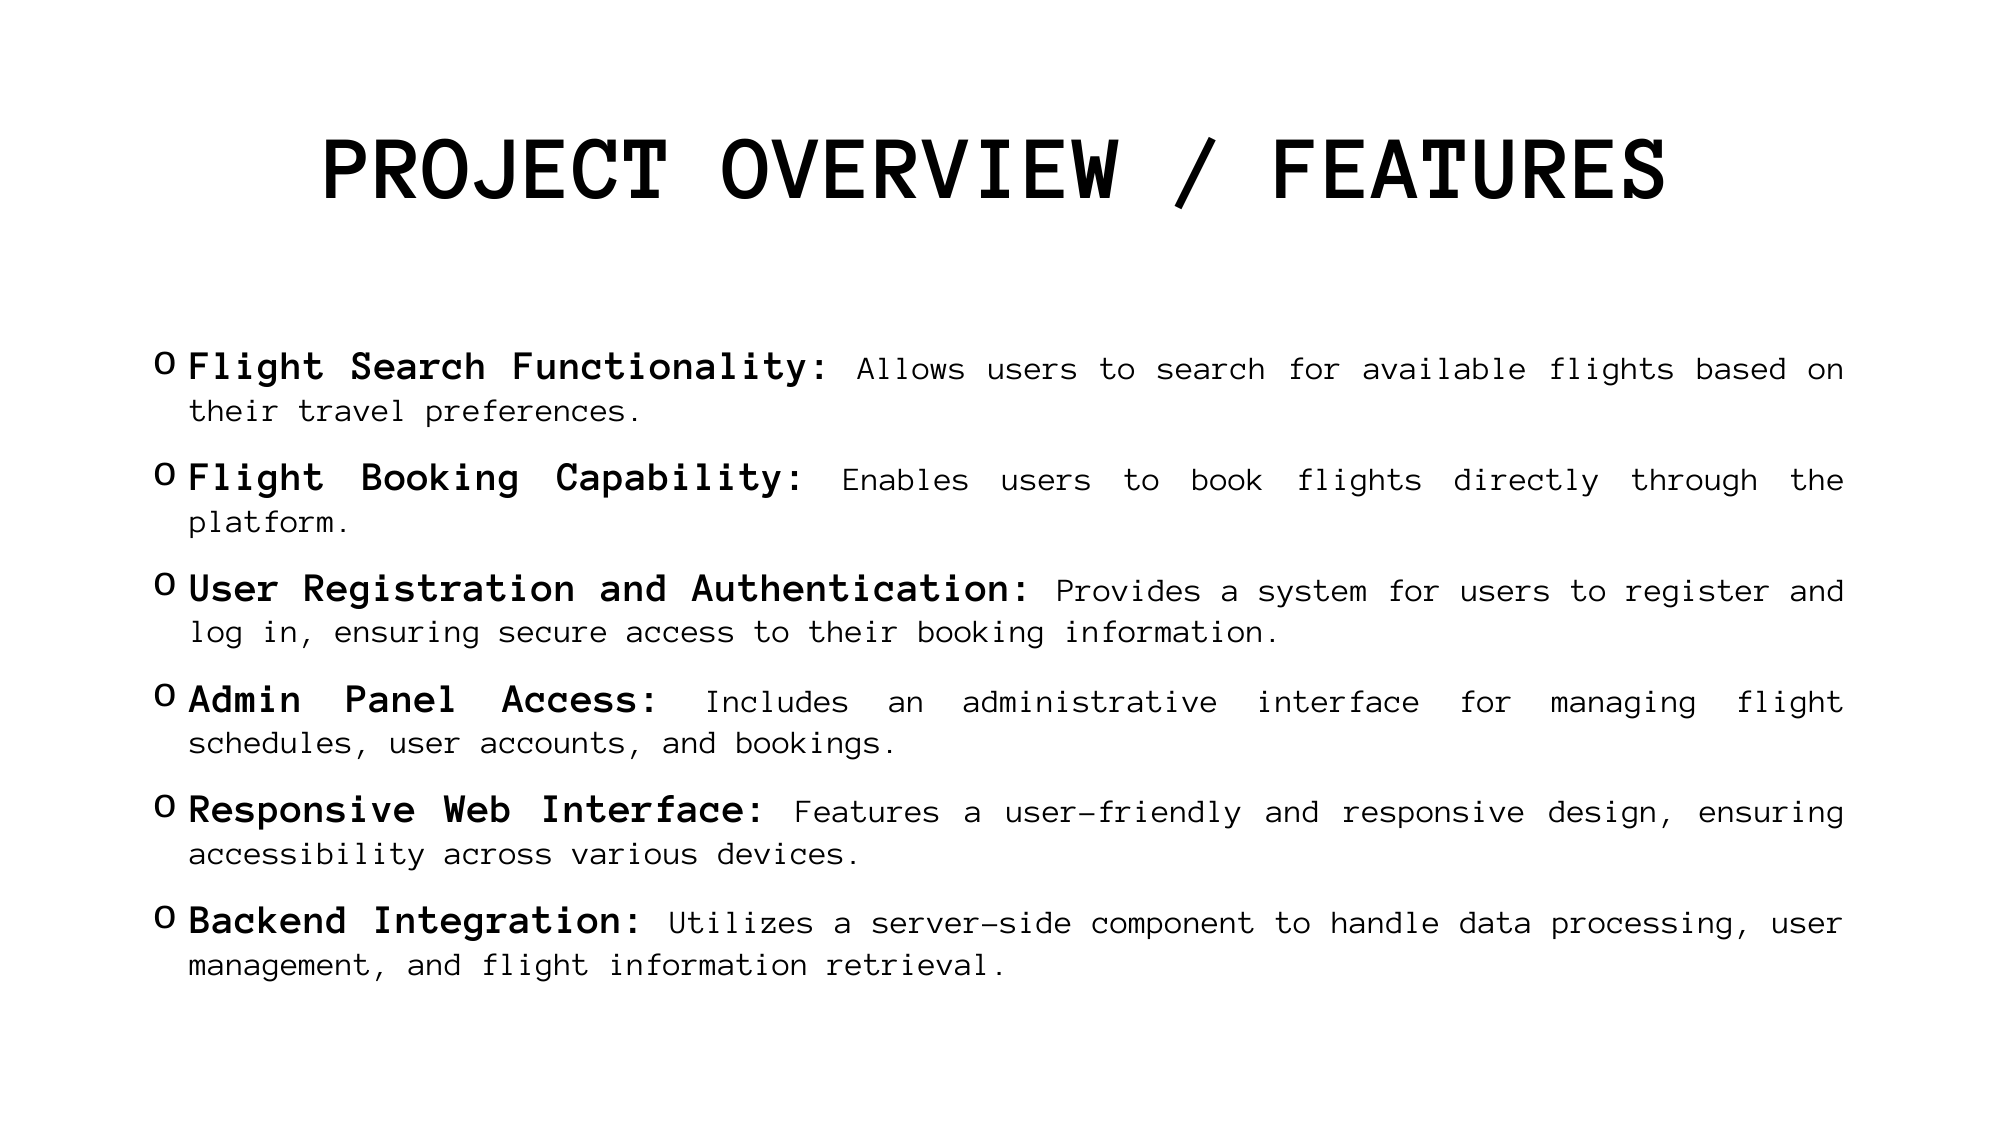

# PROJECT OVERVIEW / FEATURES
Flight Search Functionality: Allows users to search for available flights based on their travel preferences.
Flight Booking Capability: Enables users to book flights directly through the platform.
User Registration and Authentication: Provides a system for users to register and log in, ensuring secure access to their booking information.
Admin Panel Access: Includes an administrative interface for managing flight schedules, user accounts, and bookings.
Responsive Web Interface: Features a user-friendly and responsive design, ensuring accessibility across various devices.
Backend Integration: Utilizes a server-side component to handle data processing, user management, and flight information retrieval.